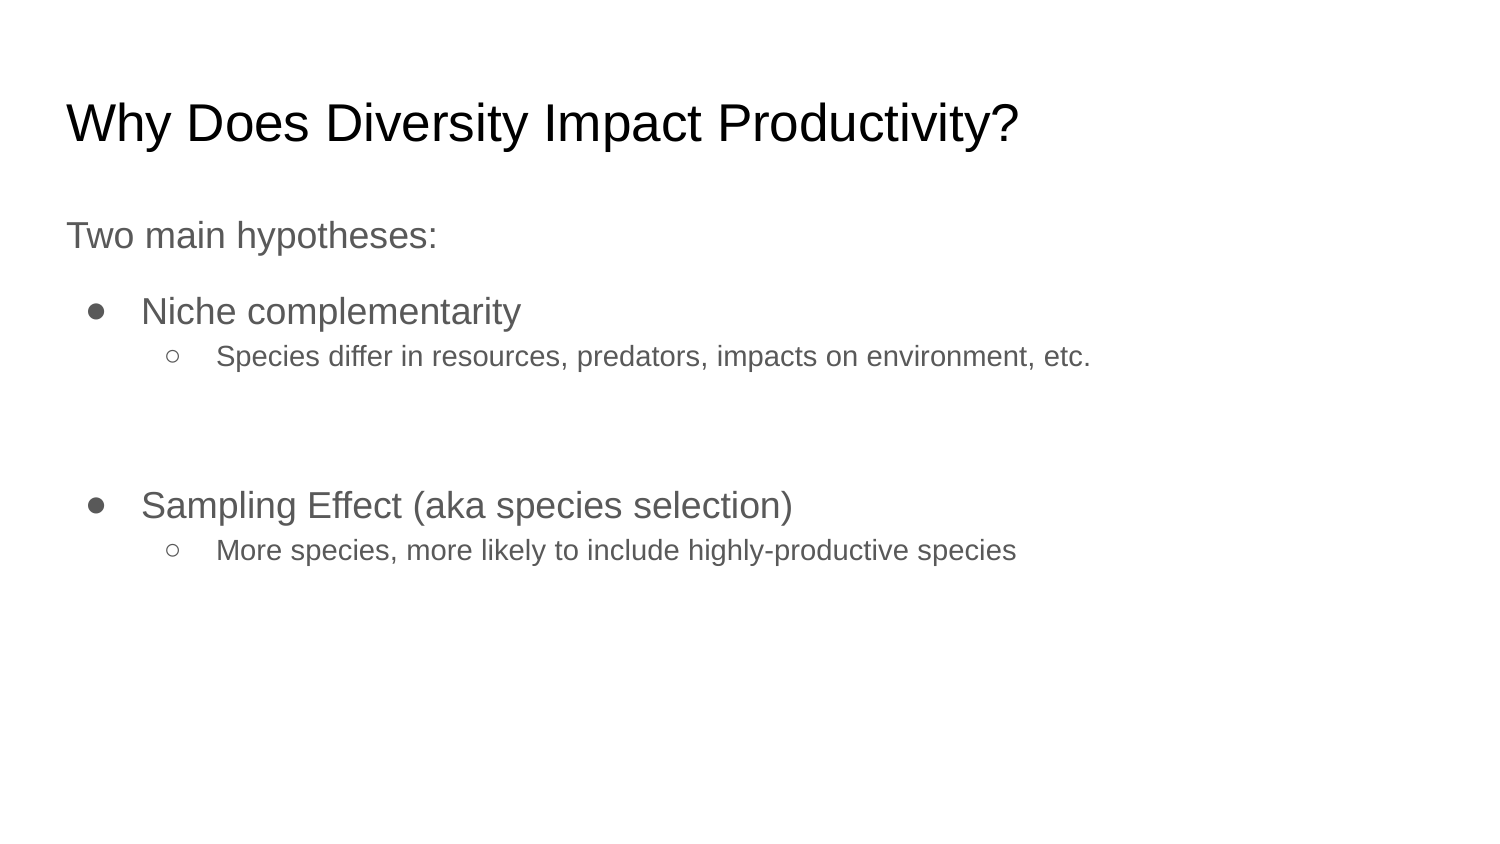

# Why Does Diversity Impact Productivity?
Two main hypotheses:
Niche complementarity
Species differ in resources, predators, impacts on environment, etc.

Sampling Effect (aka species selection)
More species, more likely to include highly-productive species